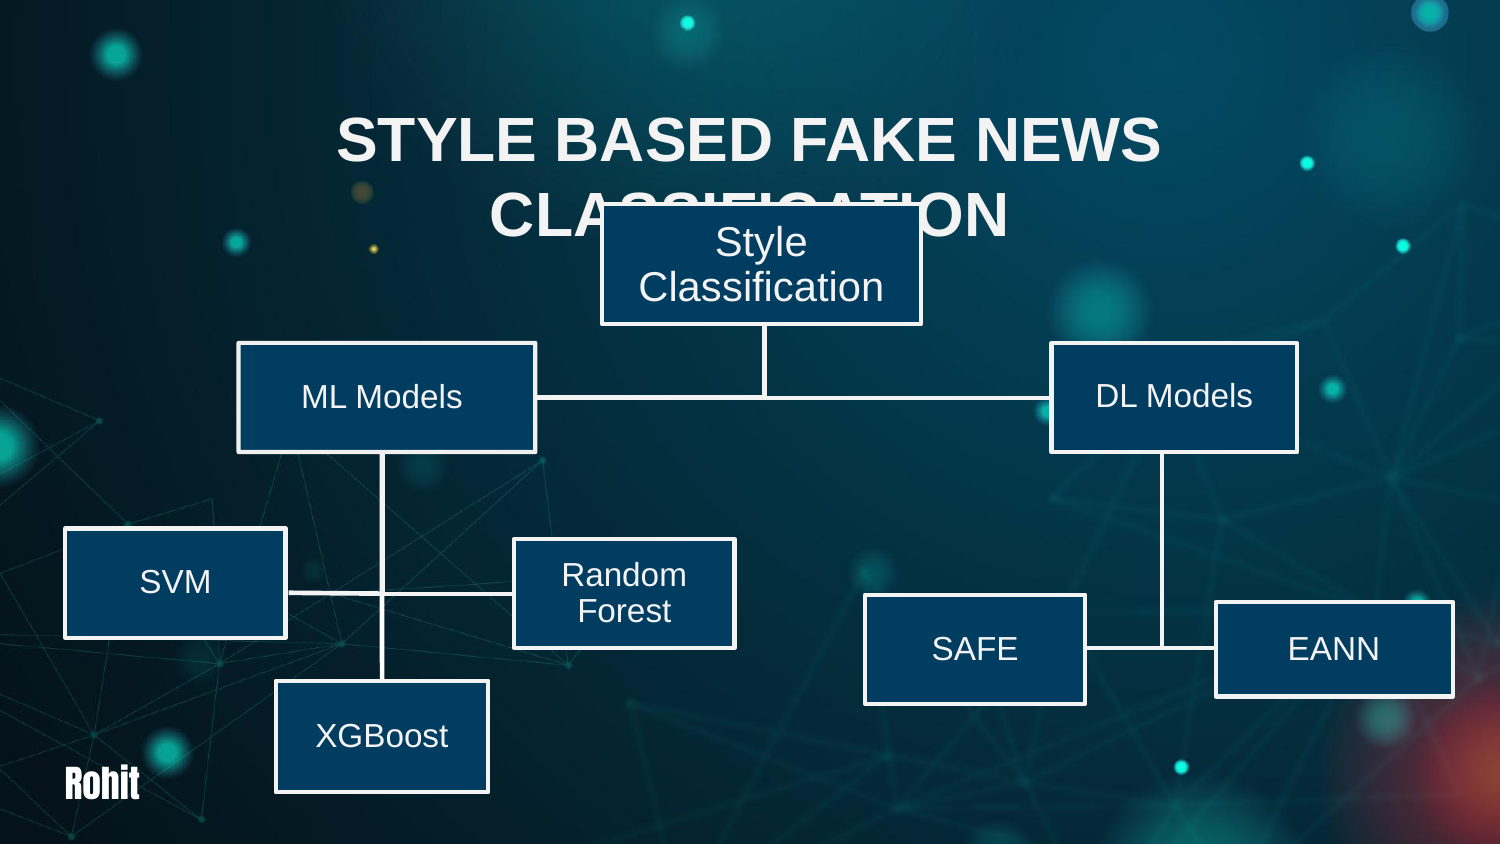

# STYLE BASED FAKE NEWS CLASSIFICATION

Style Classification

DL Models

ML Models

SVM

Random Forest
EANN

SAFE

XGBoost

Rohit